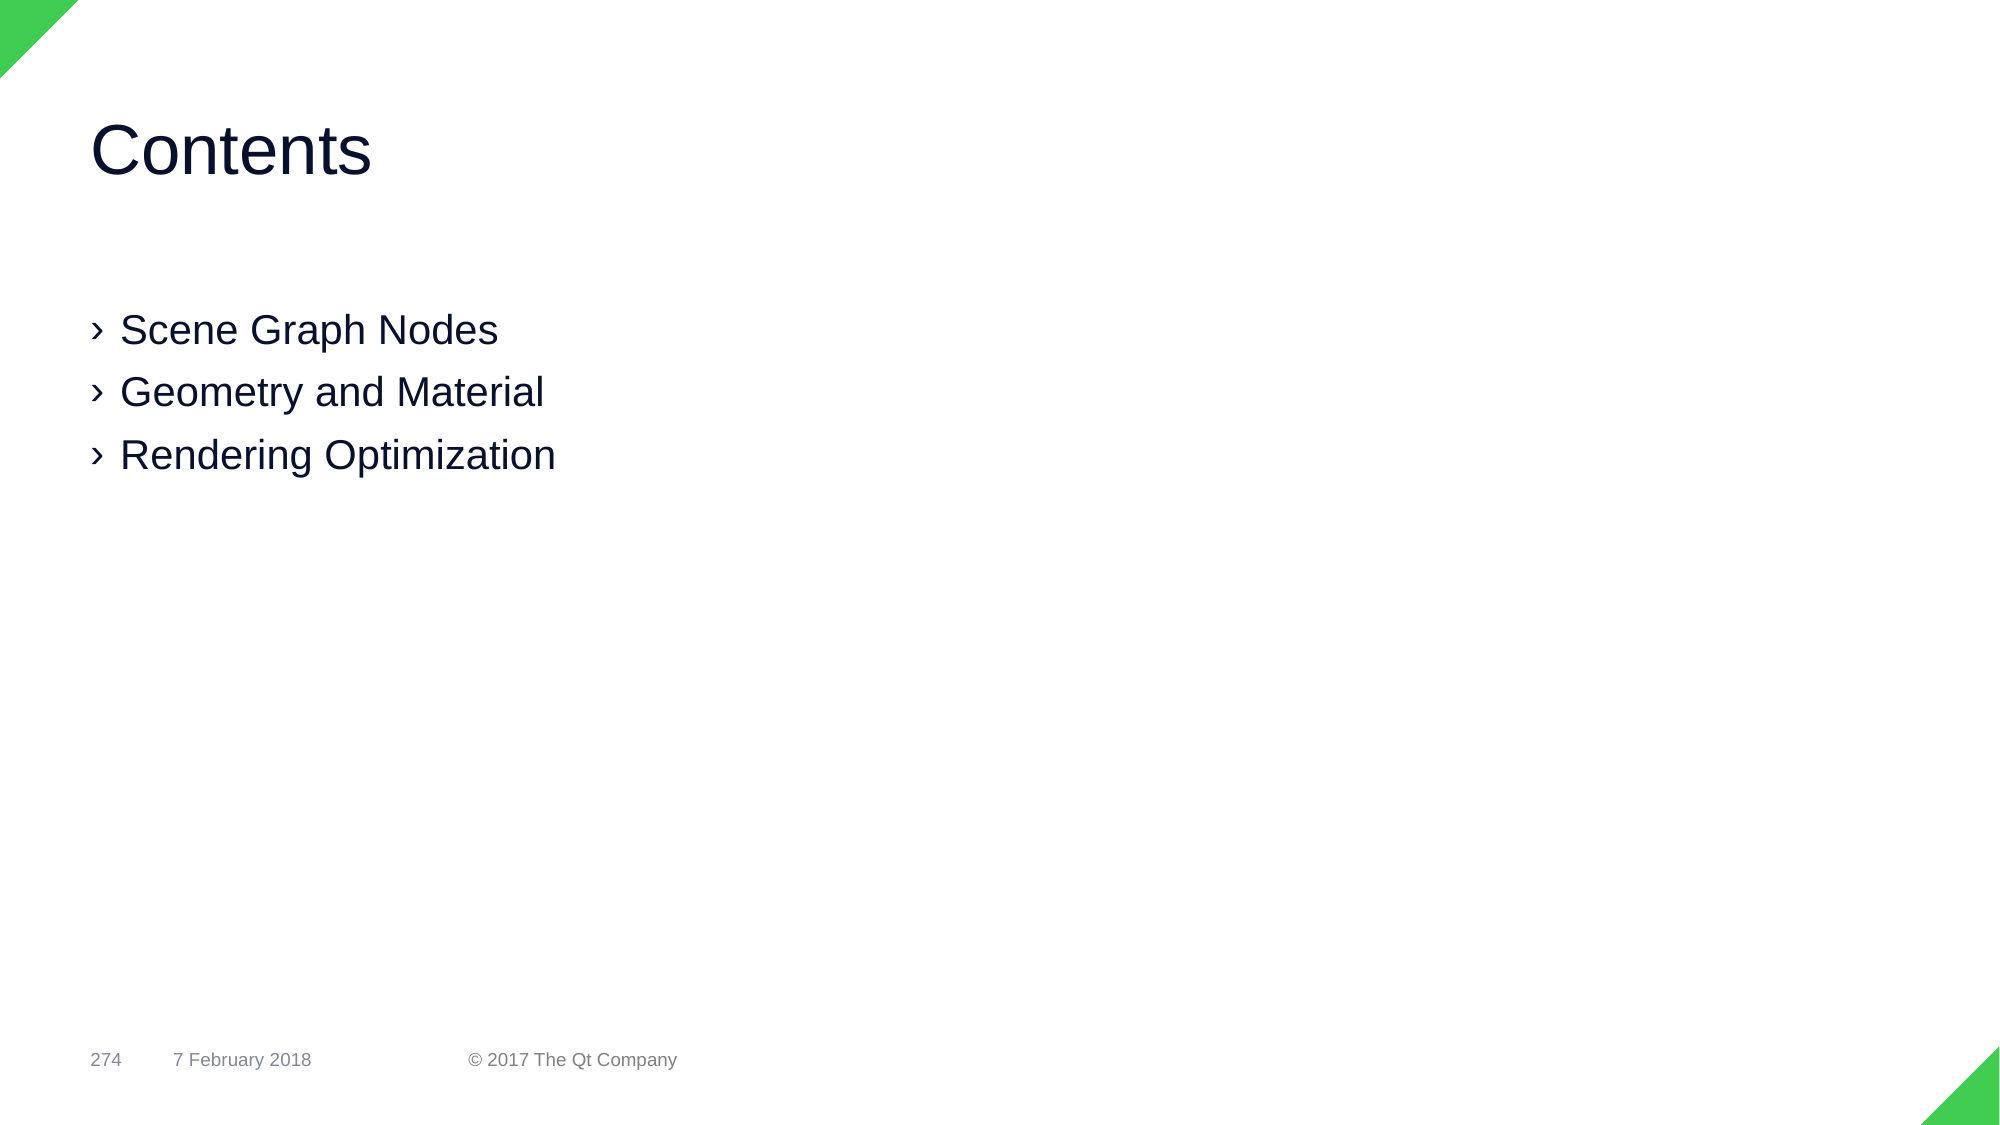

# Contents
Scene Graph Nodes
Geometry and Material
Rendering Optimization

274
© 2017 The Qt Company
7 February 2018